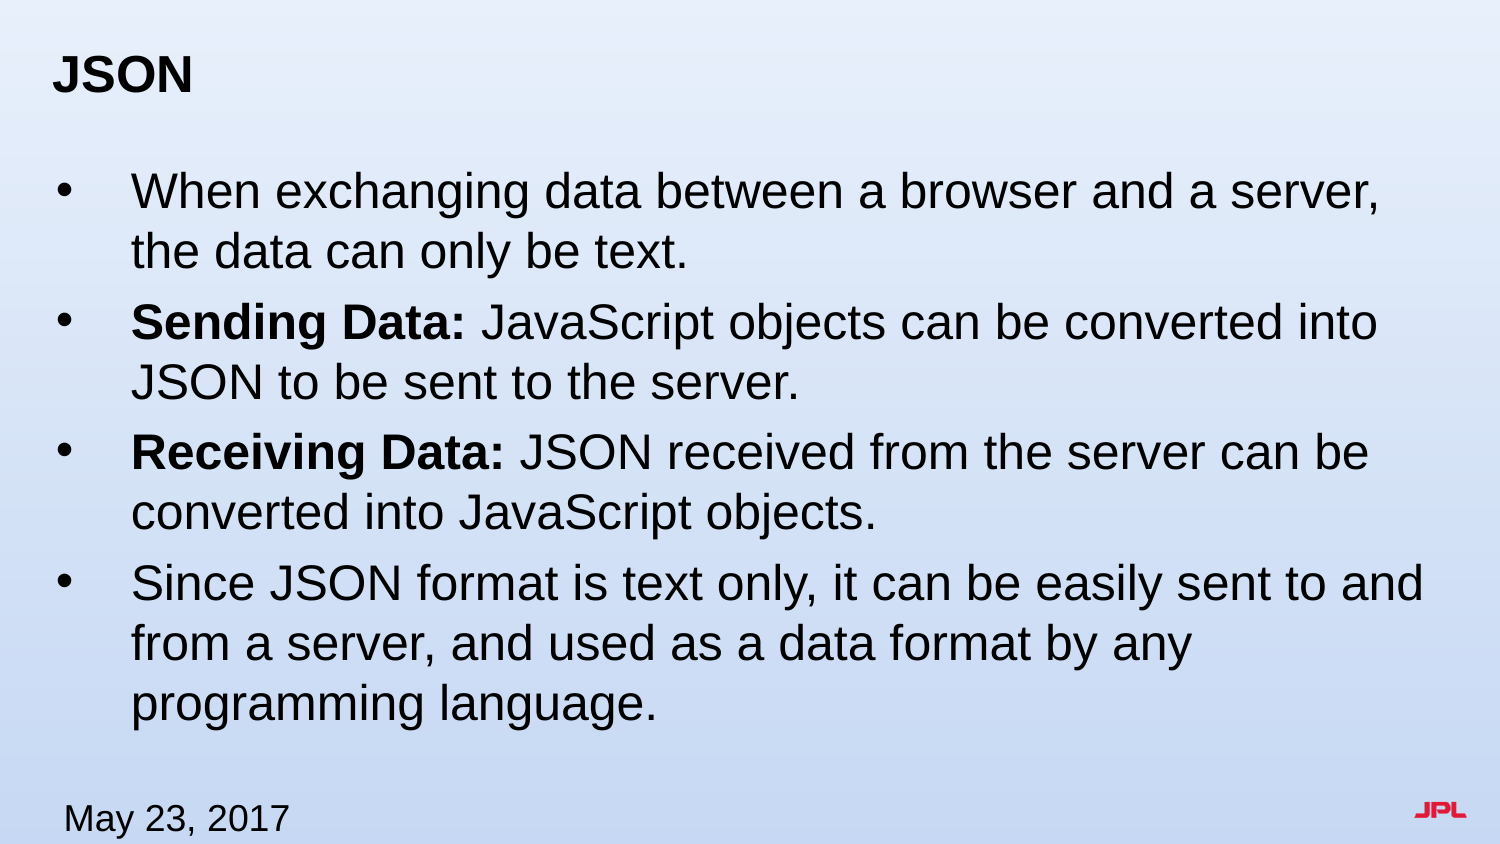

# JSON
When exchanging data between a browser and a server, the data can only be text.
Sending Data: JavaScript objects can be converted into JSON to be sent to the server.
Receiving Data: JSON received from the server can be converted into JavaScript objects.
Since JSON format is text only, it can be easily sent to and from a server, and used as a data format by any programming language.
May 23, 2017
22